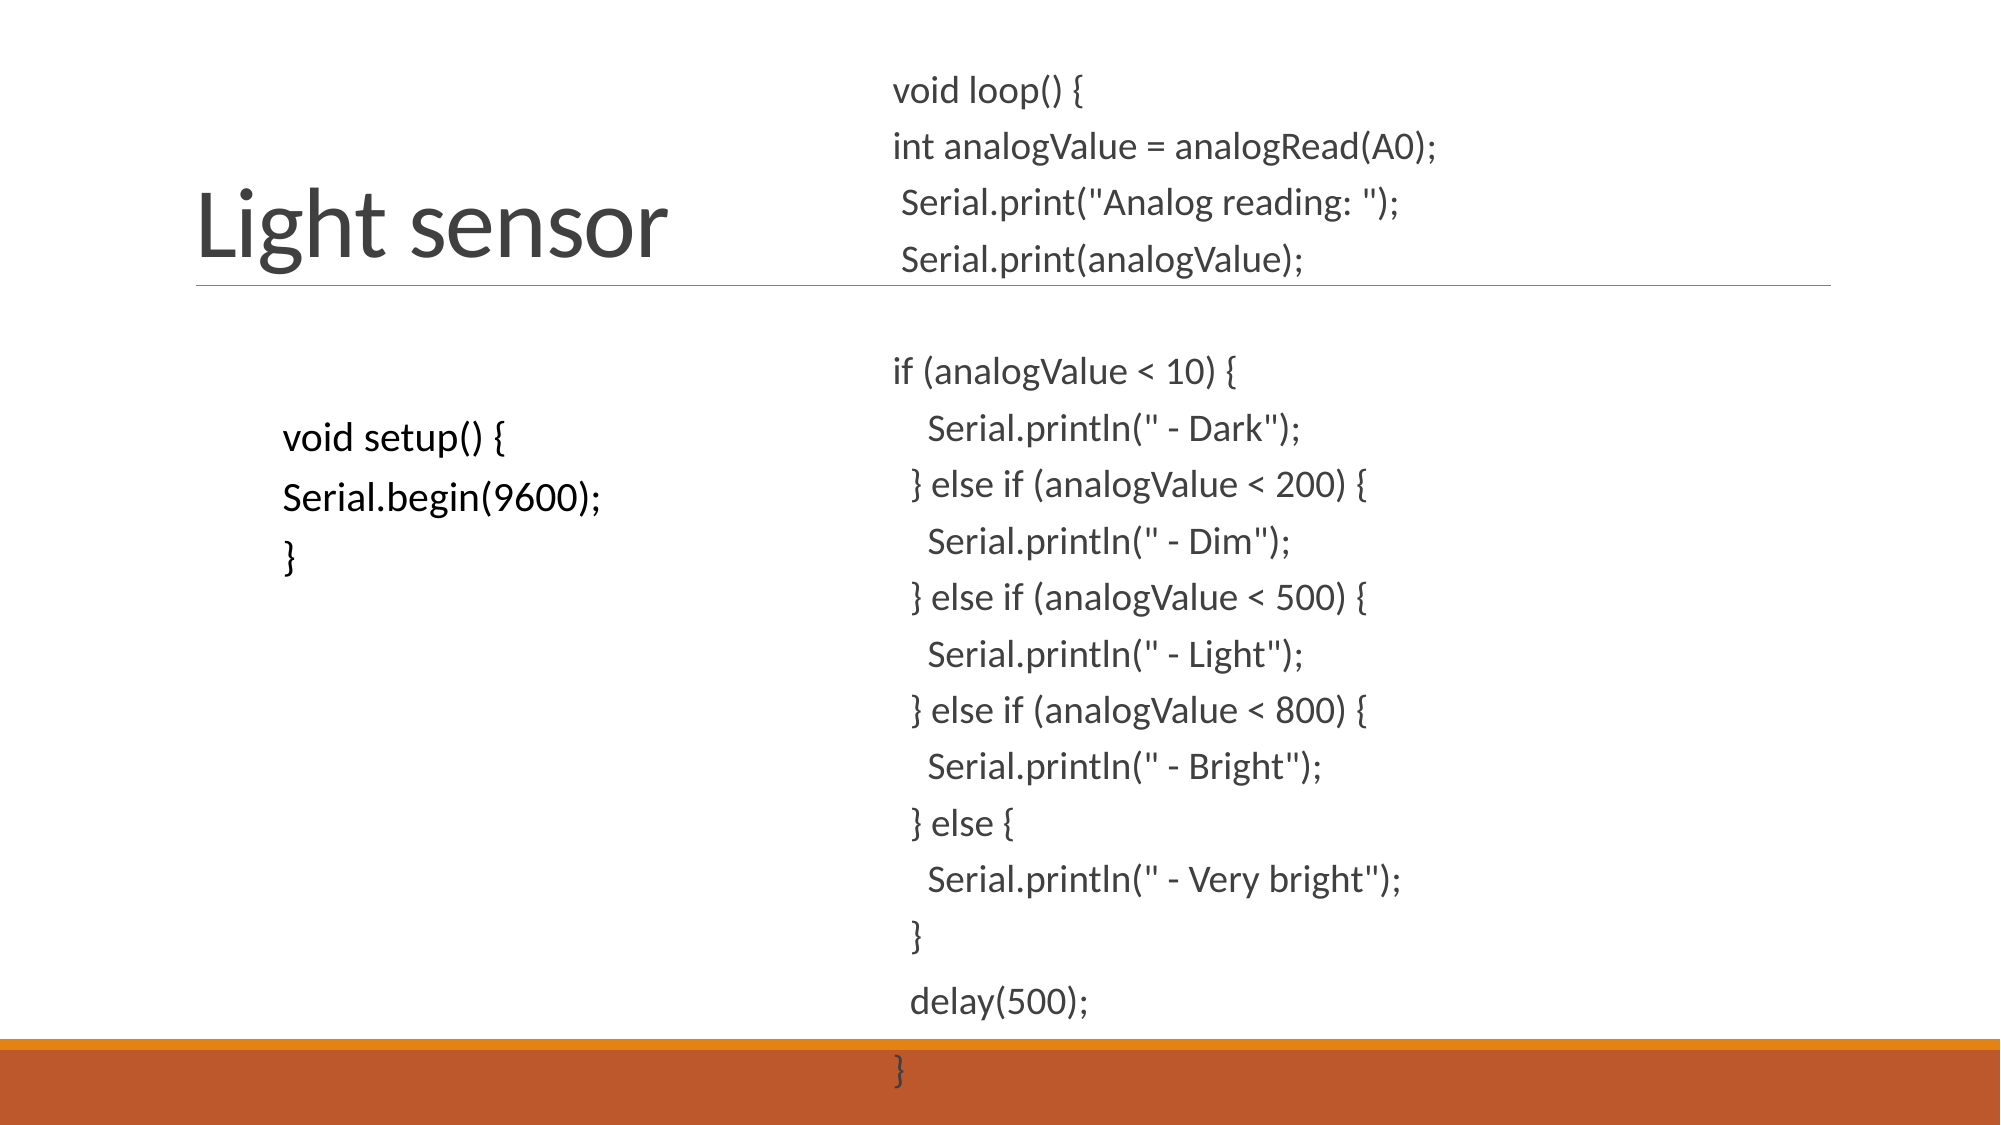

void loop() {
int analogValue = analogRead(A0);
 Serial.print("Analog reading: ");
 Serial.print(analogValue);

if (analogValue < 10) {
    Serial.println(" - Dark");
  } else if (analogValue < 200) {
    Serial.println(" - Dim");
  } else if (analogValue < 500) {
    Serial.println(" - Light");
  } else if (analogValue < 800) {
    Serial.println(" - Bright");
  } else {
    Serial.println(" - Very bright");
  }
  delay(500);
}
# Light sensor
void setup() {
Serial.begin(9600);
}